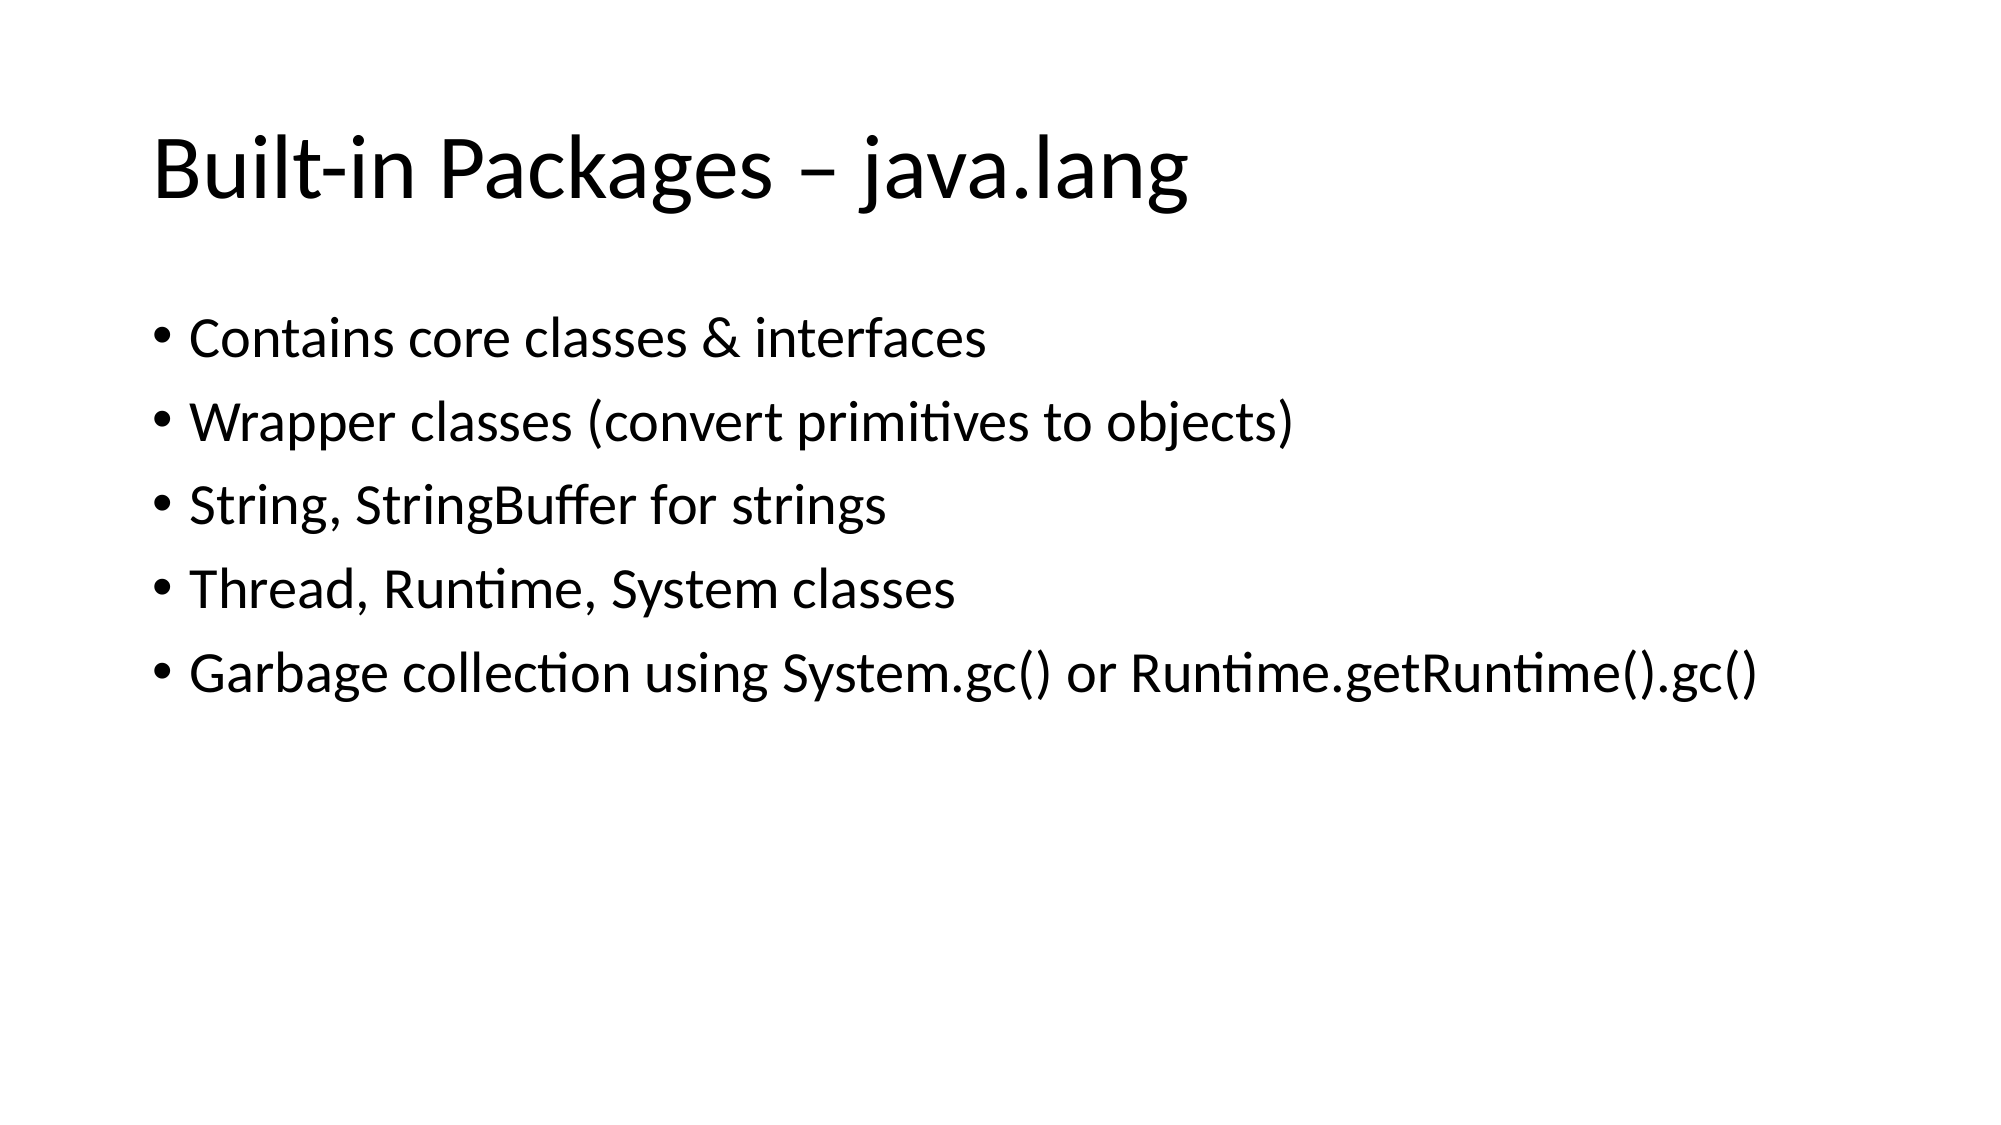

# Built-in Packages – java.lang
Contains core classes & interfaces
Wrapper classes (convert primitives to objects)
String, StringBuffer for strings
Thread, Runtime, System classes
Garbage collection using System.gc() or Runtime.getRuntime().gc()